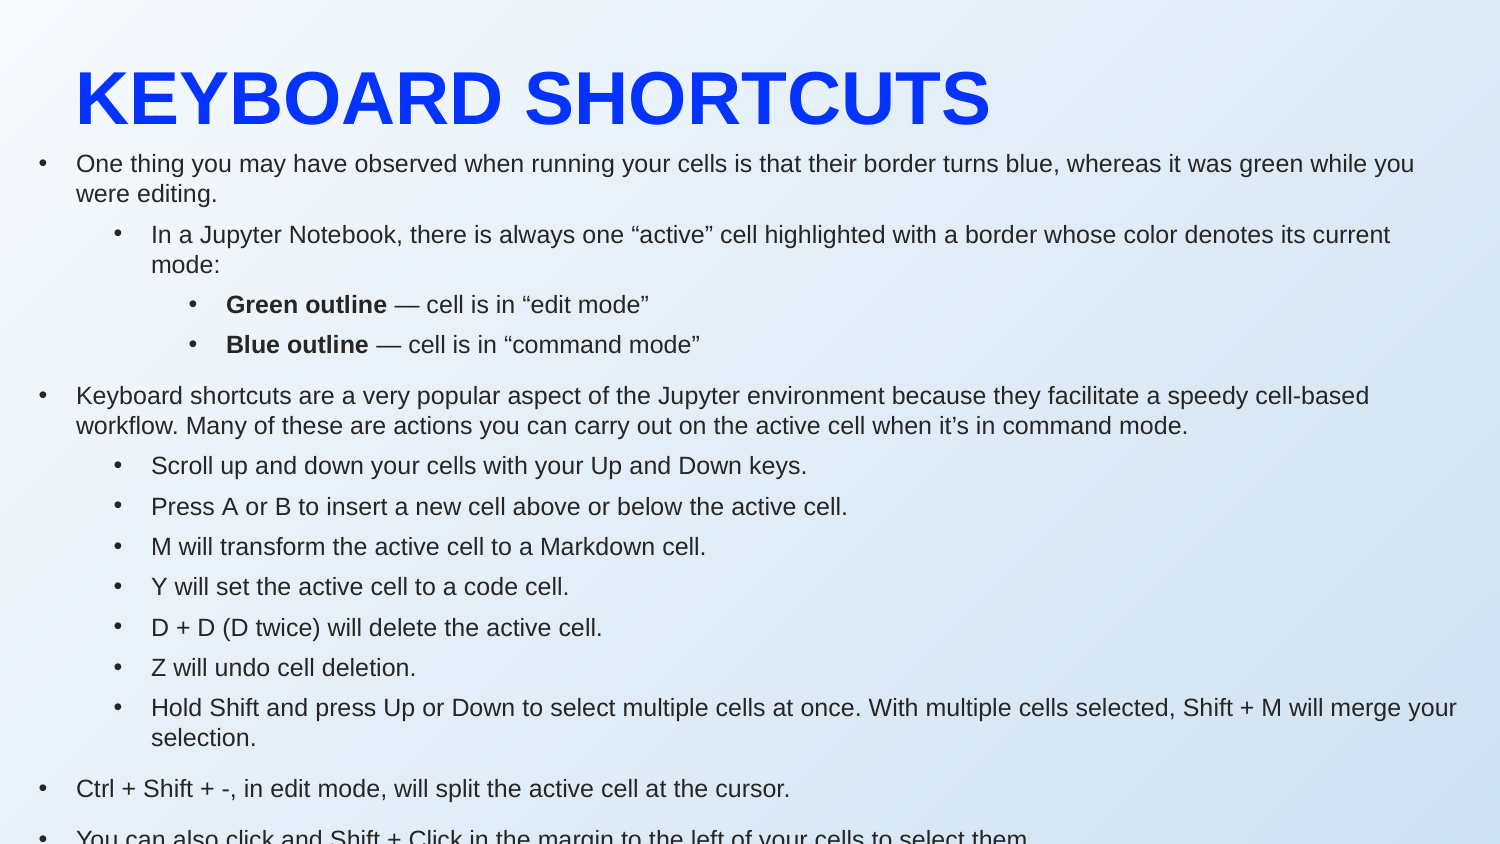

# KEYBOARD SHORTCUTS
One thing you may have observed when running your cells is that their border turns blue, whereas it was green while you were editing.
In a Jupyter Notebook, there is always one “active” cell highlighted with a border whose color denotes its current mode:
Green outline — cell is in “edit mode”
Blue outline — cell is in “command mode”
Keyboard shortcuts are a very popular aspect of the Jupyter environment because they facilitate a speedy cell-based workflow. Many of these are actions you can carry out on the active cell when it’s in command mode.
Scroll up and down your cells with your Up and Down keys.
Press A or B to insert a new cell above or below the active cell.
M will transform the active cell to a Markdown cell.
Y will set the active cell to a code cell.
D + D (D twice) will delete the active cell.
Z will undo cell deletion.
Hold Shift and press Up or Down to select multiple cells at once. With multiple cells selected, Shift + M will merge your selection.
Ctrl + Shift + -, in edit mode, will split the active cell at the cursor.
You can also click and Shift + Click in the margin to the left of your cells to select them.